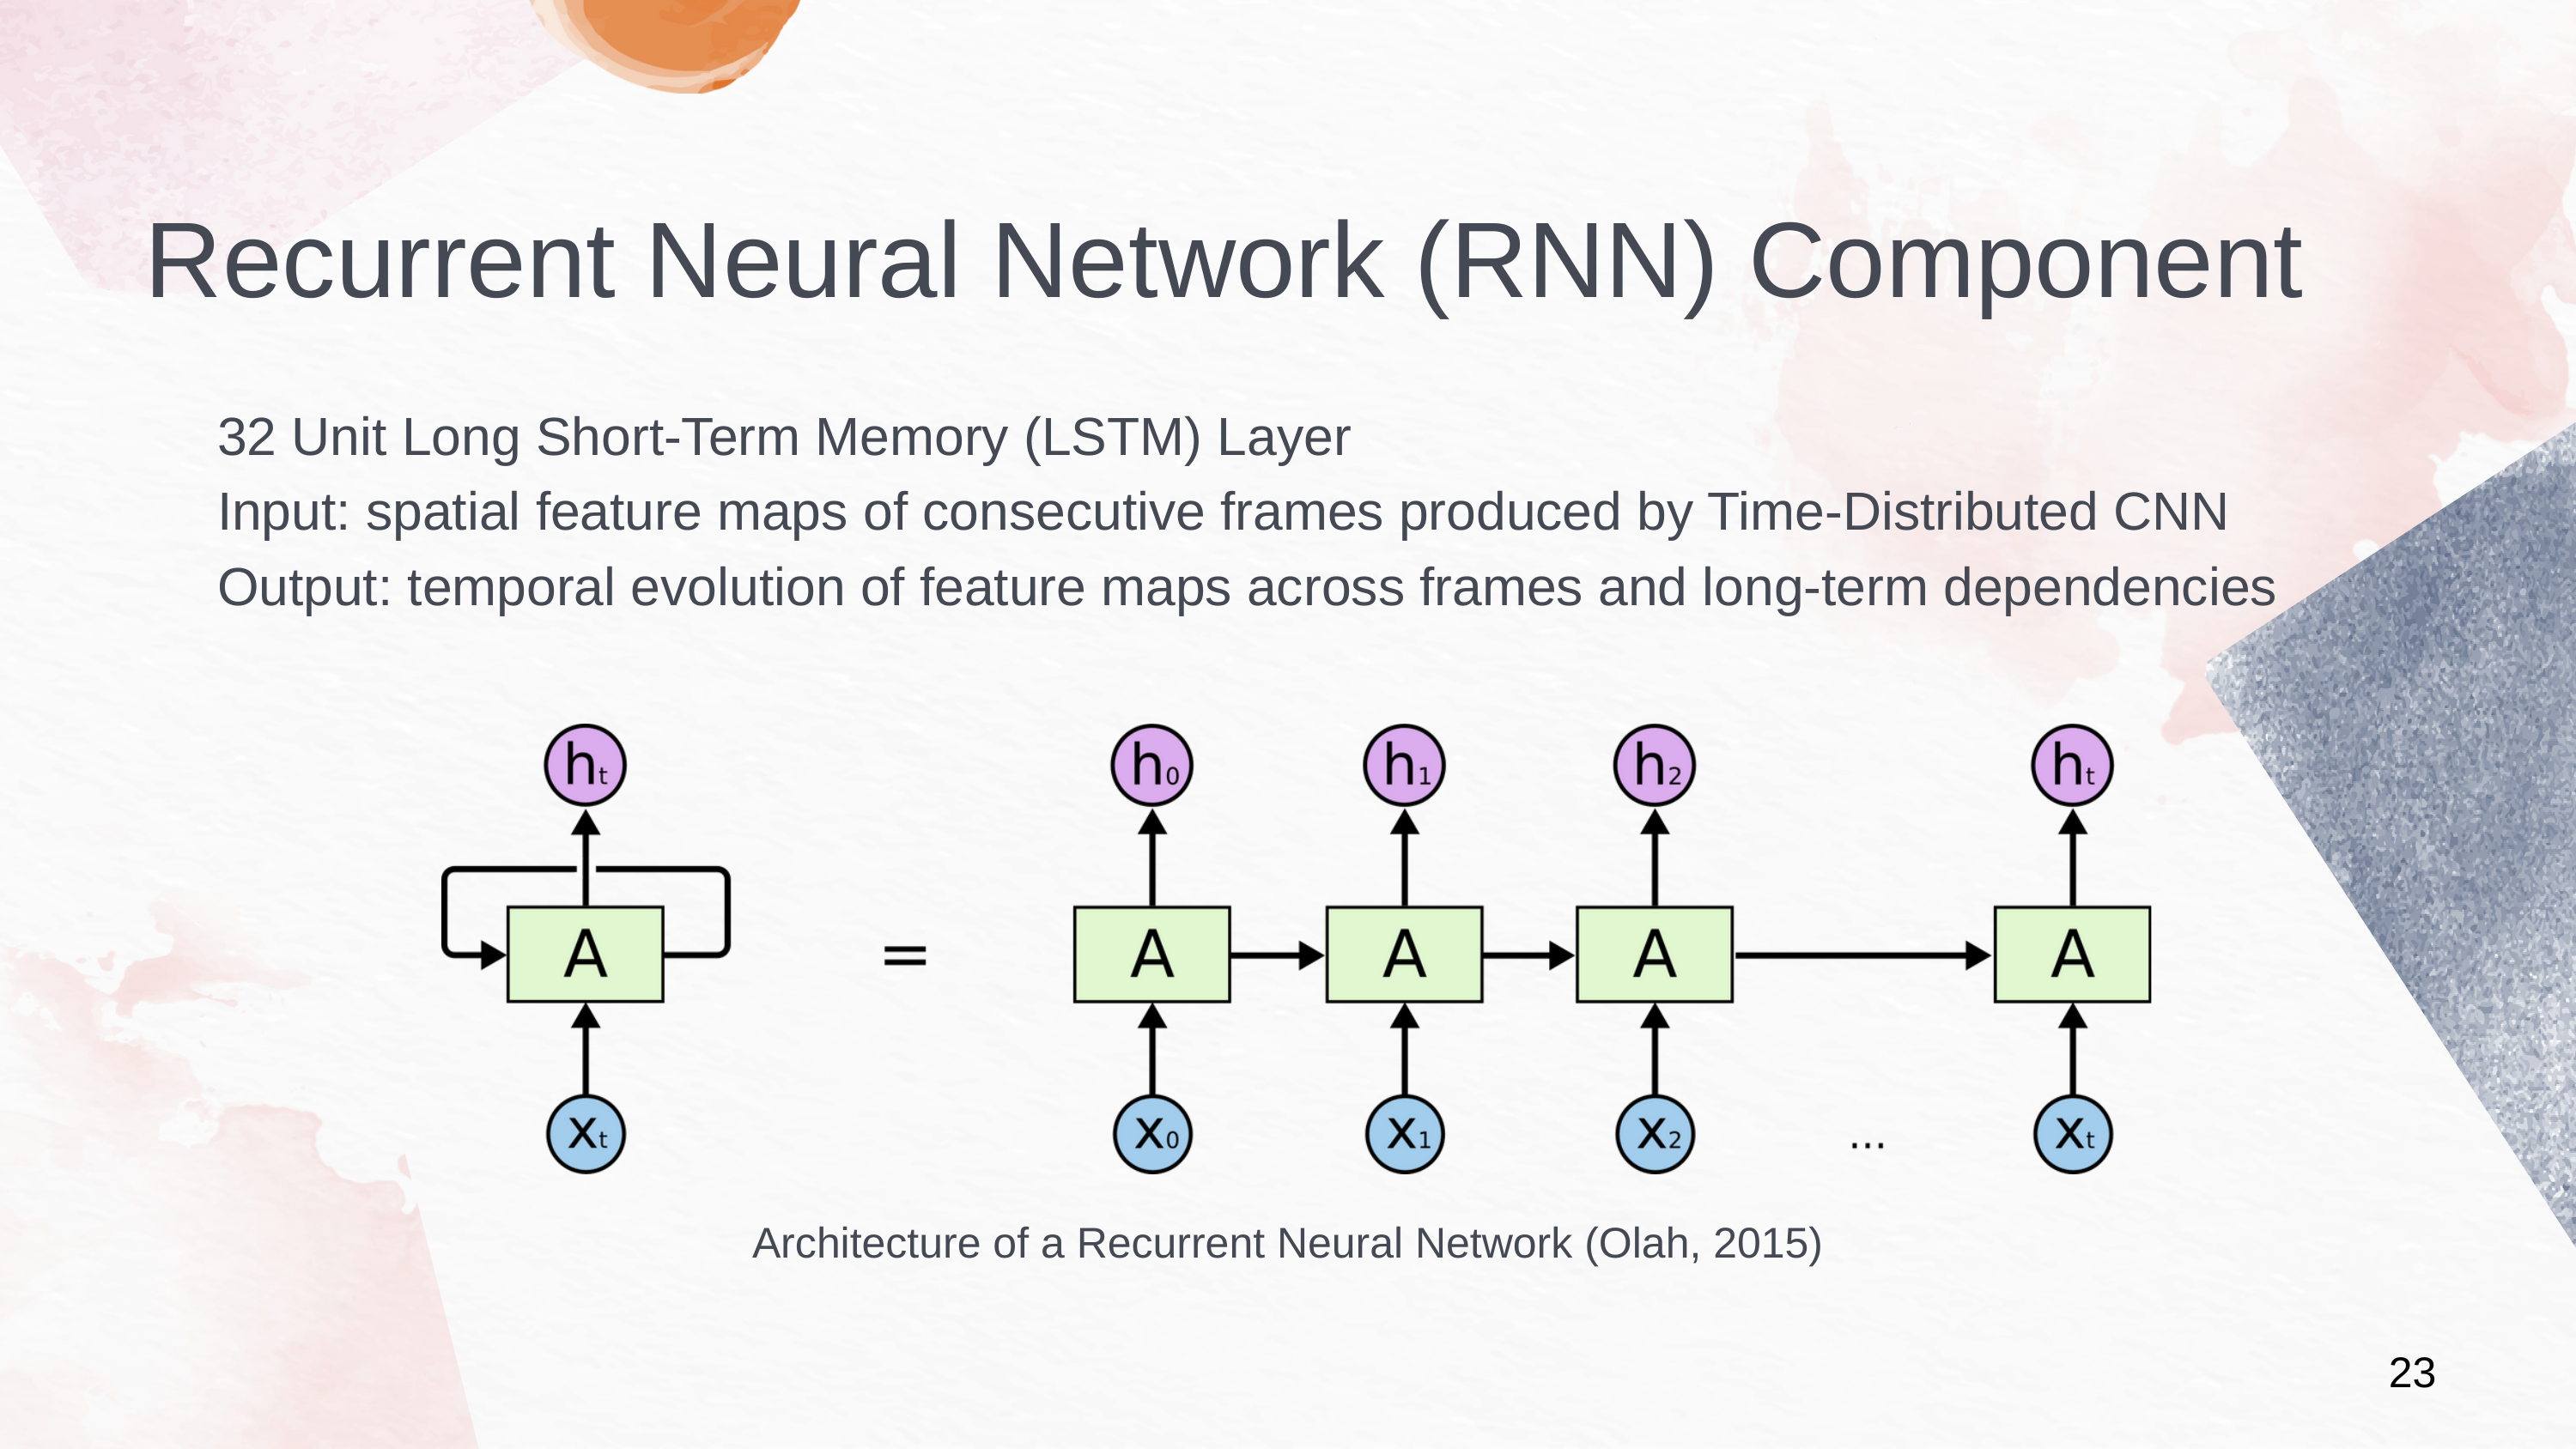

Recurrent Neural Network (RNN) Component
32 Unit Long Short-Term Memory (LSTM) Layer
Input: spatial feature maps of consecutive frames produced by Time-Distributed CNN
Output: temporal evolution of feature maps across frames and long-term dependencies

Architecture of a Recurrent Neural Network (Olah, 2015)
23